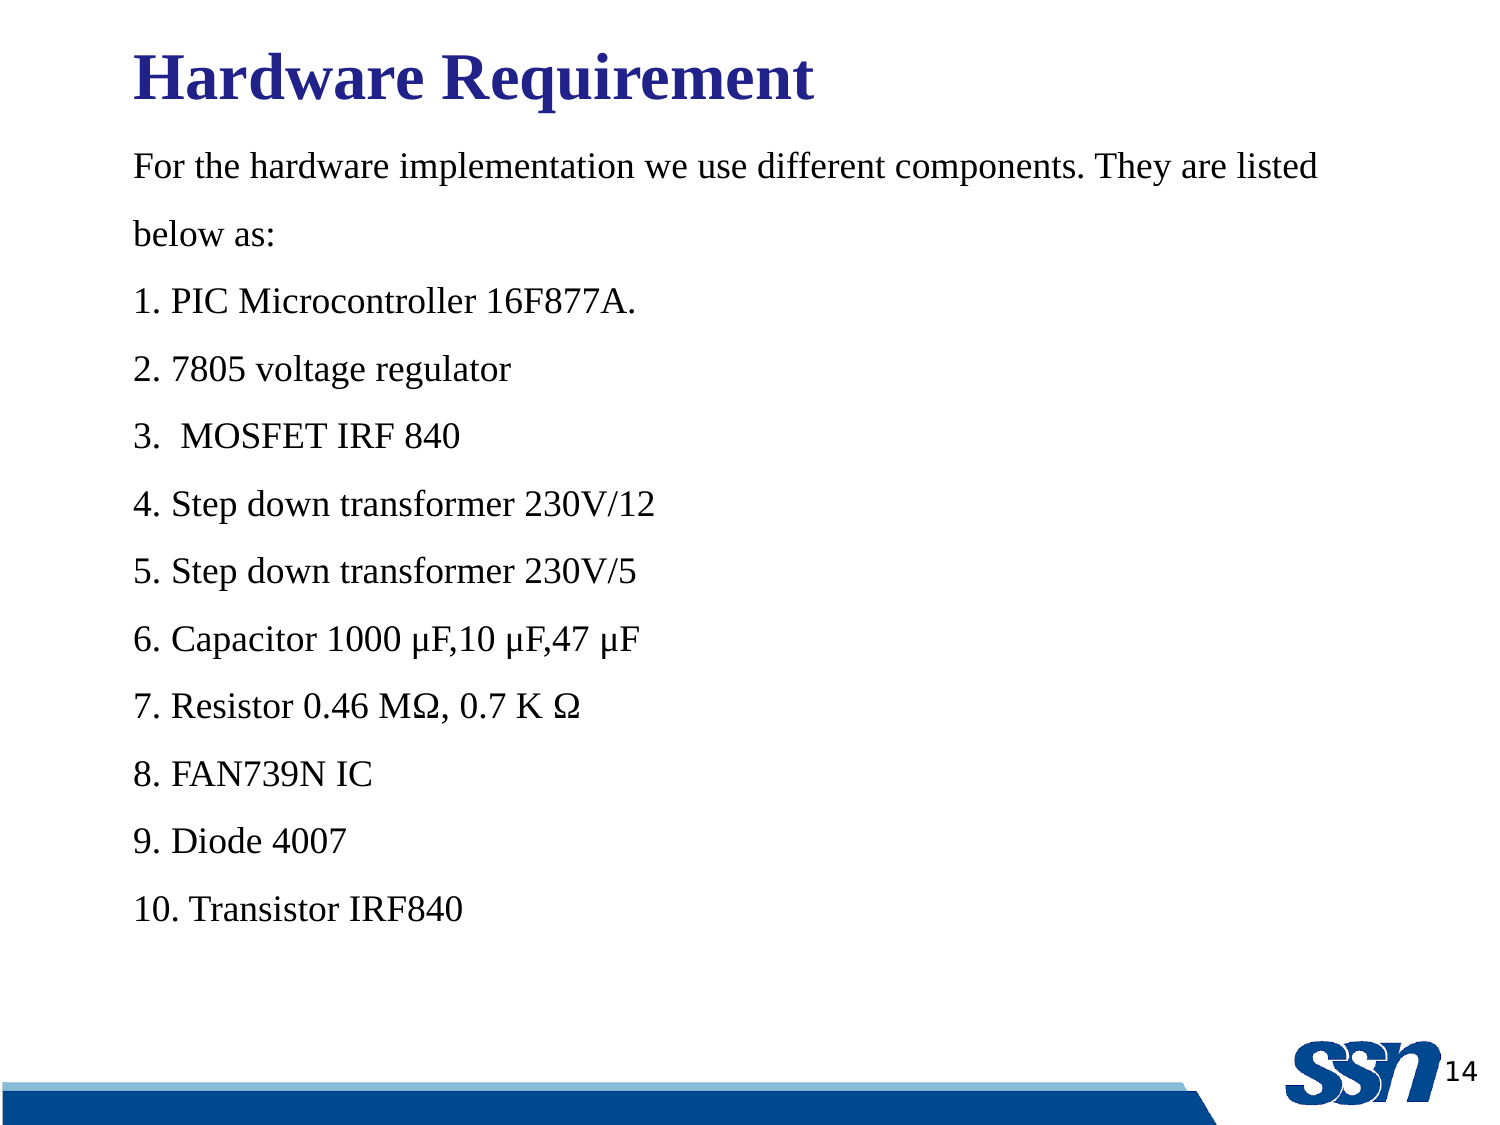

Hardware Requirement

# For the hardware implementation we use different components. They are listed below as: 1. PIC Microcontroller 16F877A. 2. 7805 voltage regulator 3.  MOSFET IRF 840 4. Step down transformer 230V/12 5. Step down transformer 230V/5 6. Capacitor 1000 μF,10 μF,47 μF 7. Resistor 0.46 MΩ, 0.7 K Ω 8. FAN739N IC 9. Diode 4007 10. Transistor IRF840
14